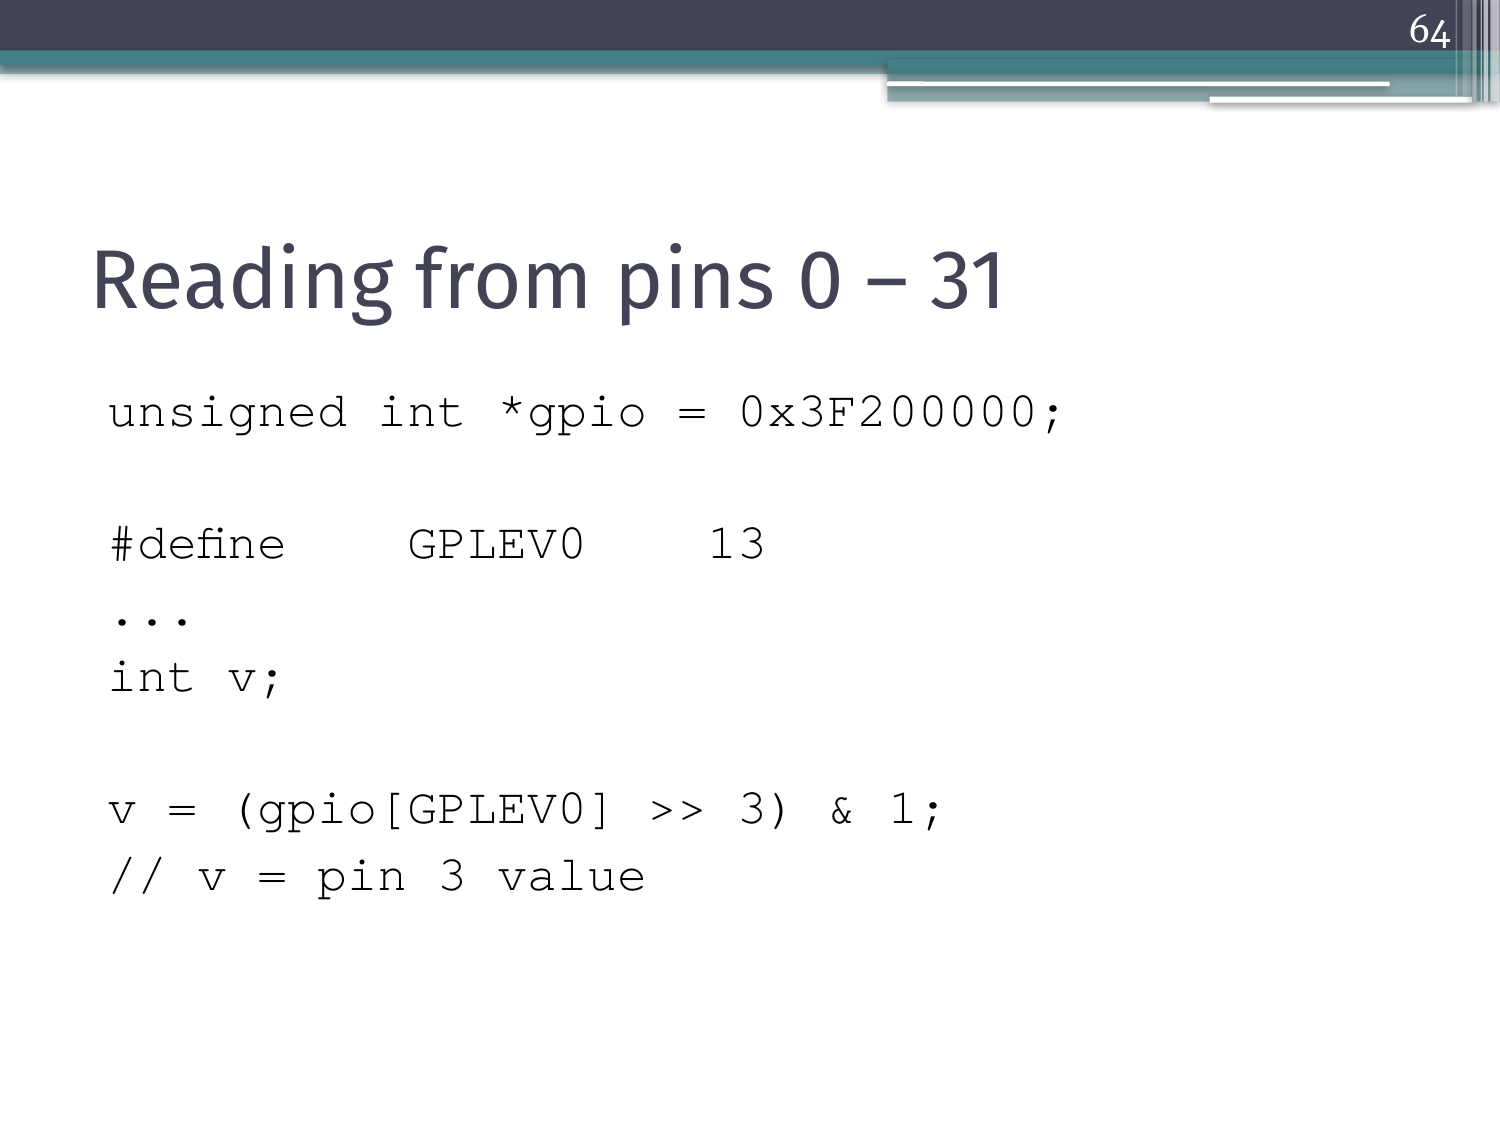

64
# Reading from pins 0 – 31
unsigned int *gpio = 0x3F200000;

#define	GPLEV0	13
...
int v;

v = (gpio[GPLEV0] >> 3) & 1;
// v = pin 3 value